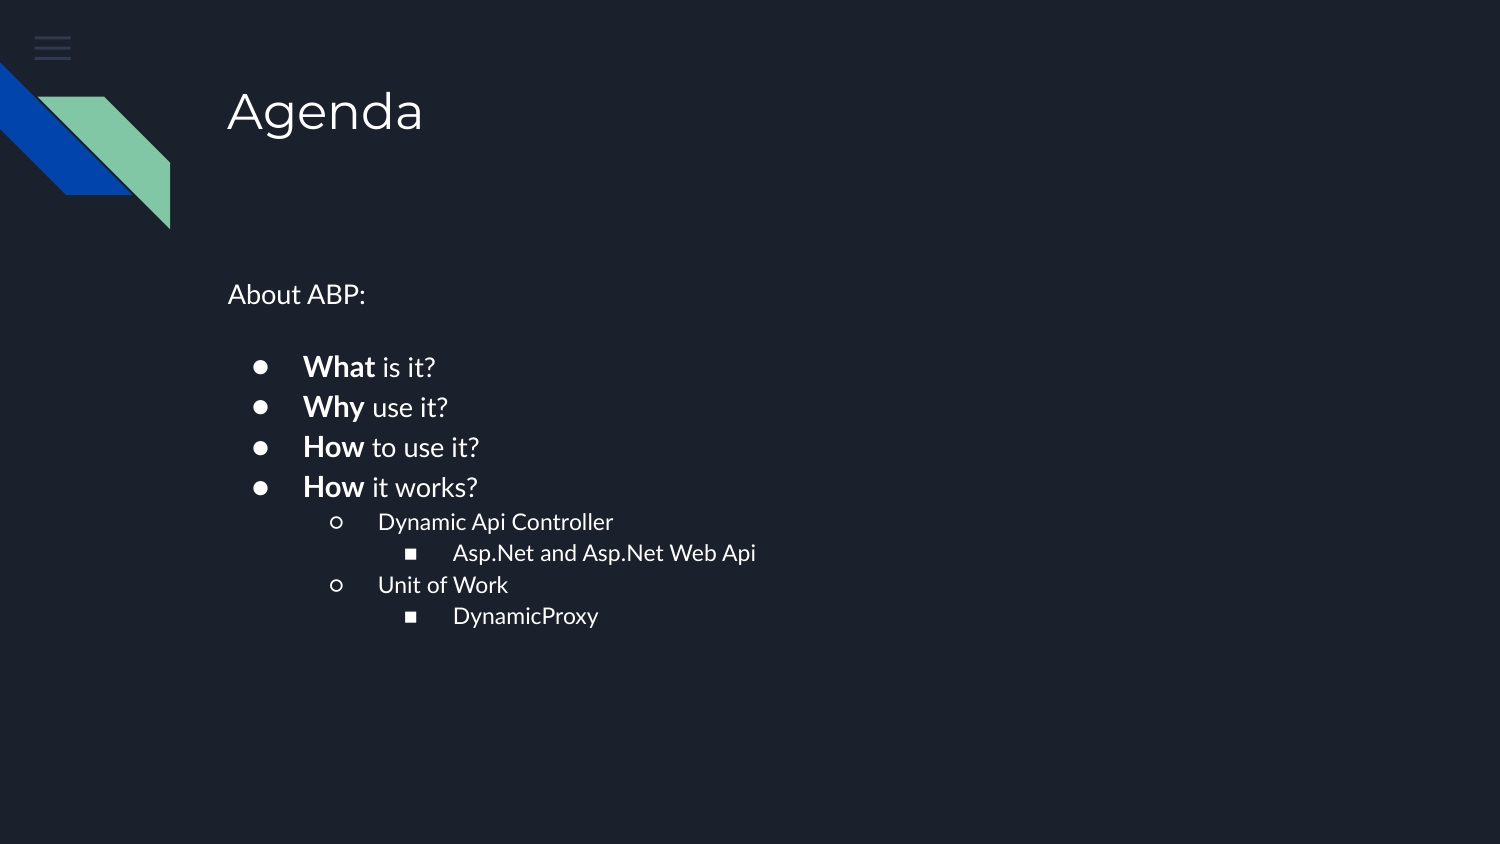

# Agenda
About ABP:
What is it?
Why use it?
How to use it?
How it works?
Dynamic Api Controller
Asp.Net and Asp.Net Web Api
Unit of Work
DynamicProxy